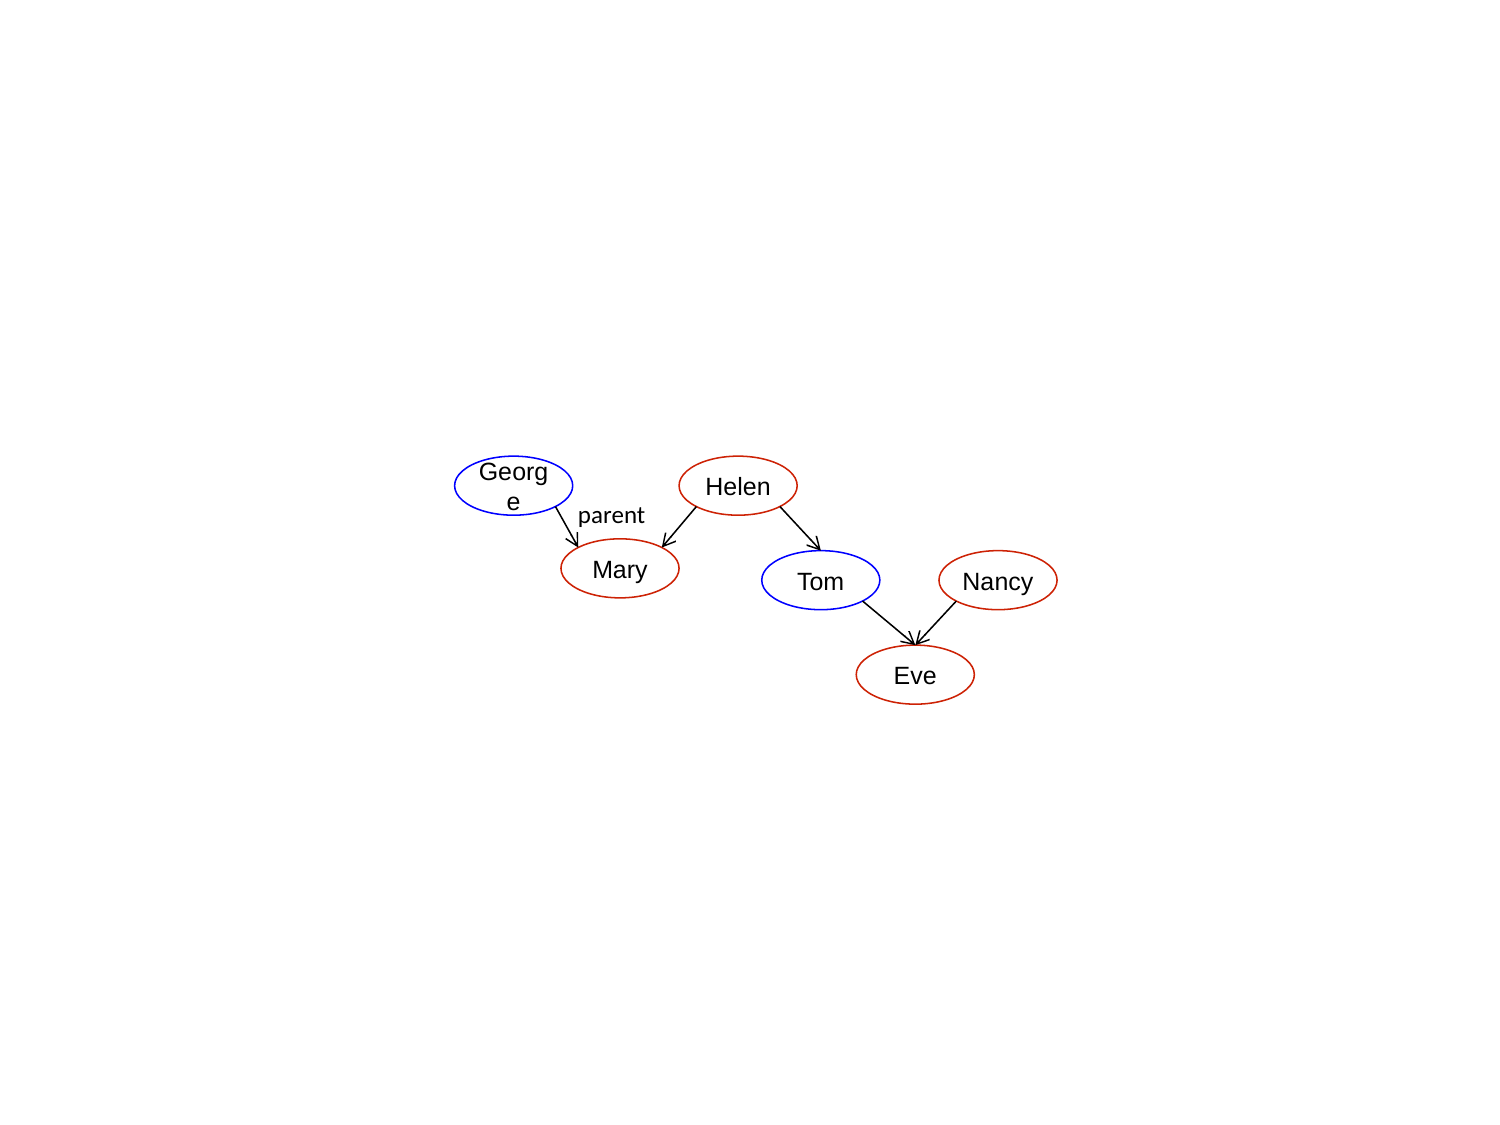

George
Helen
parent
Mary
Tom
Nancy
Eve